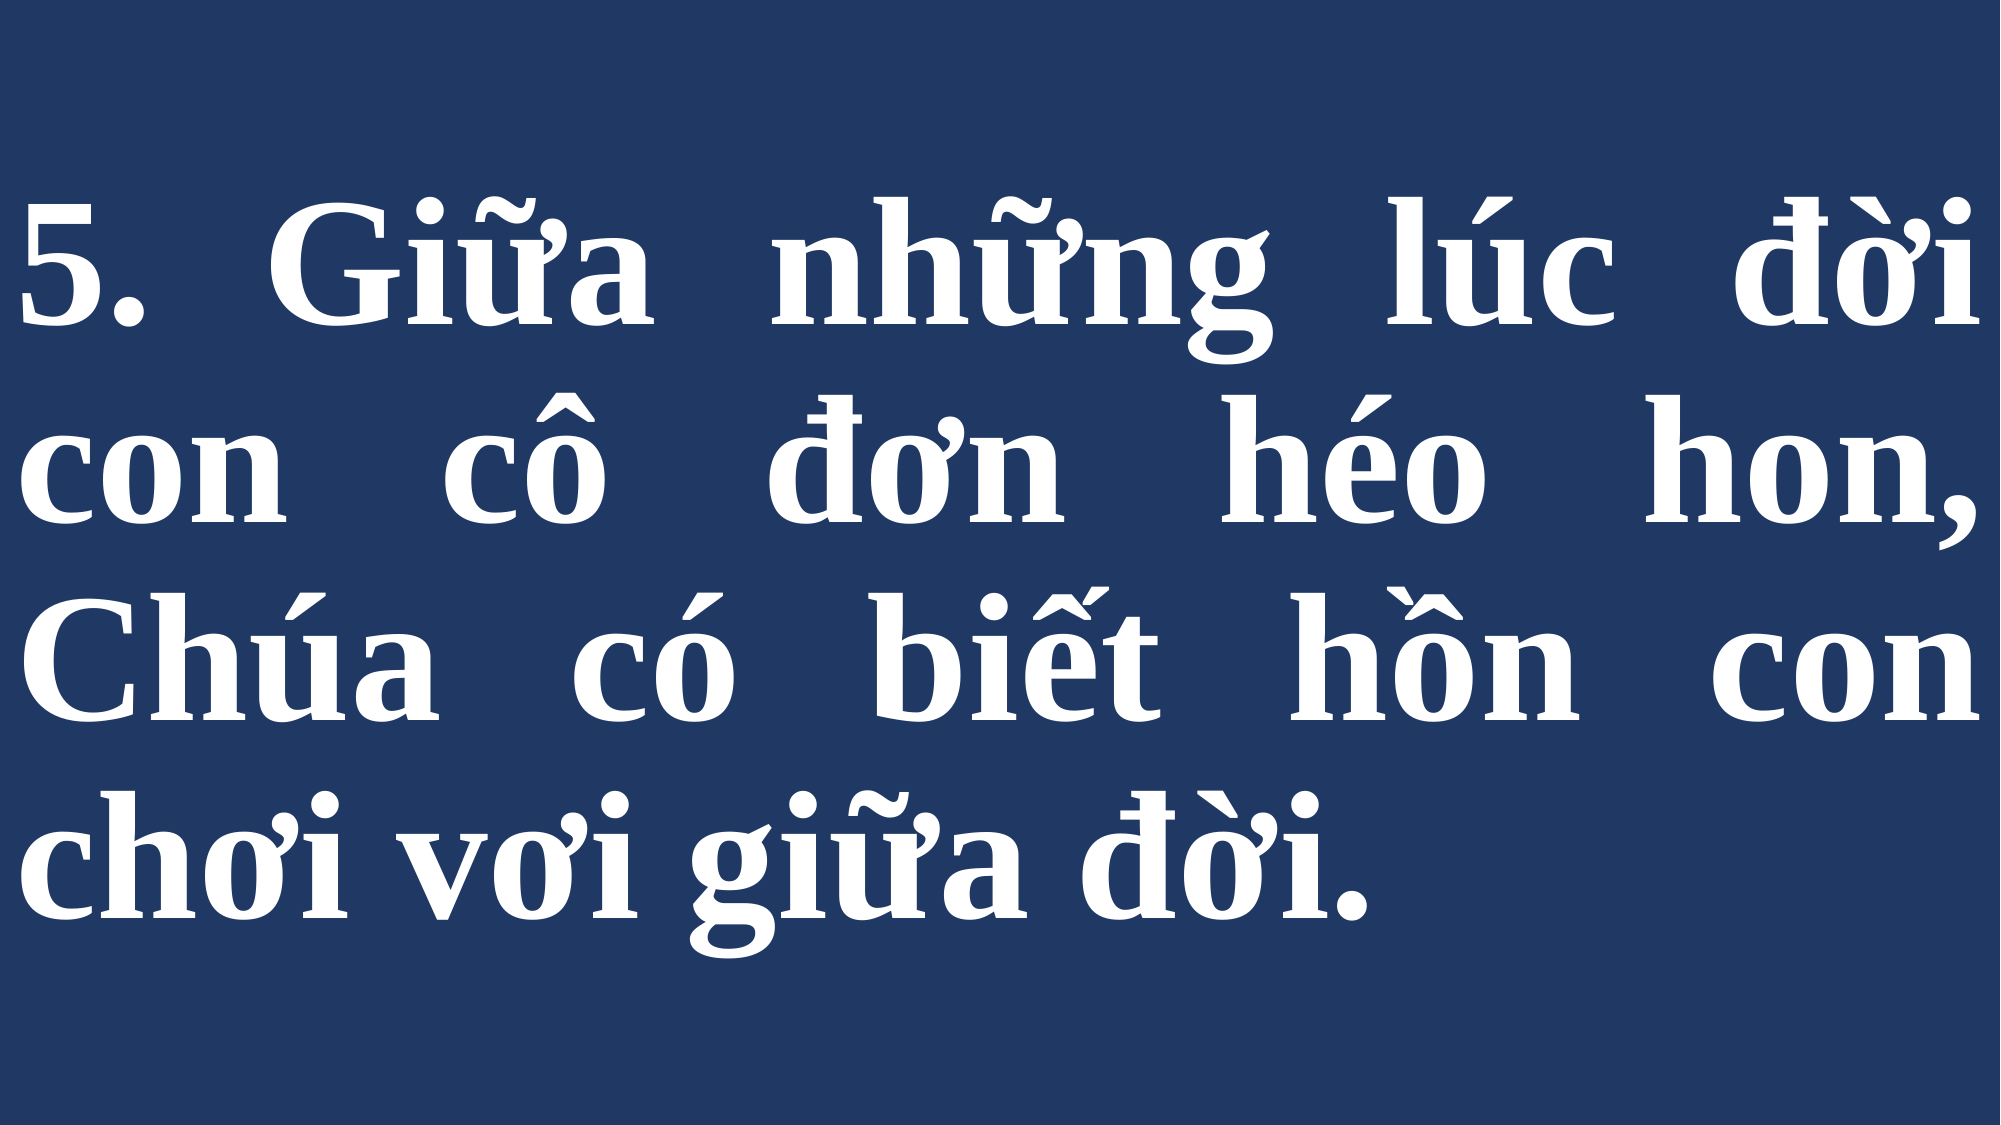

# 5. Giữa những lúc đời con cô đơn héo hon, Chúa có biết hồn con chơi vơi giữa đời.